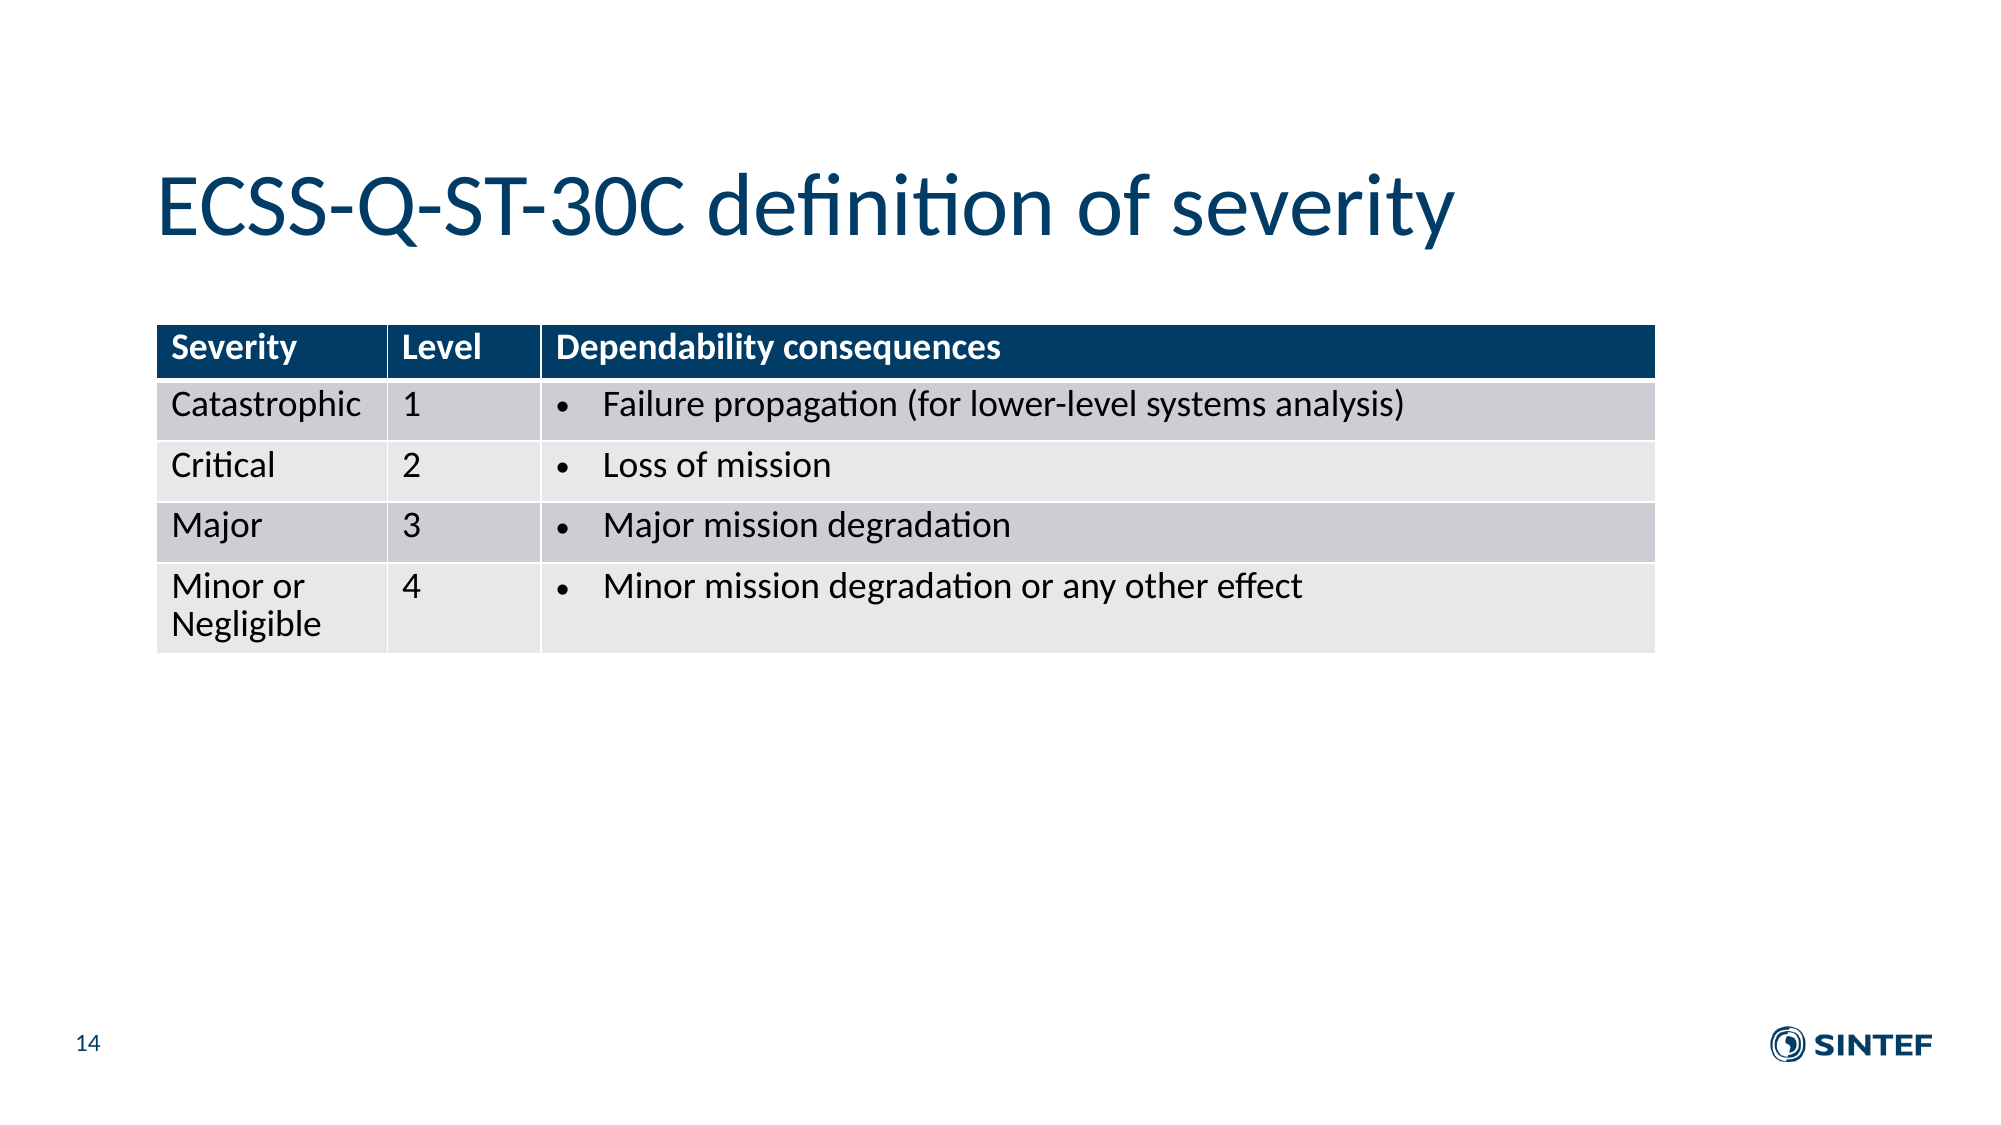

# ECSS-Q-ST-30C definition of severity
| Severity | Level | Dependability consequences |
| --- | --- | --- |
| Catastrophic | 1 | Failure propagation (for lower-level systems analysis) |
| Critical | 2 | Loss of mission |
| Major | 3 | Major mission degradation |
| Minor or Negligible | 4 | Minor mission degradation or any other effect |
14